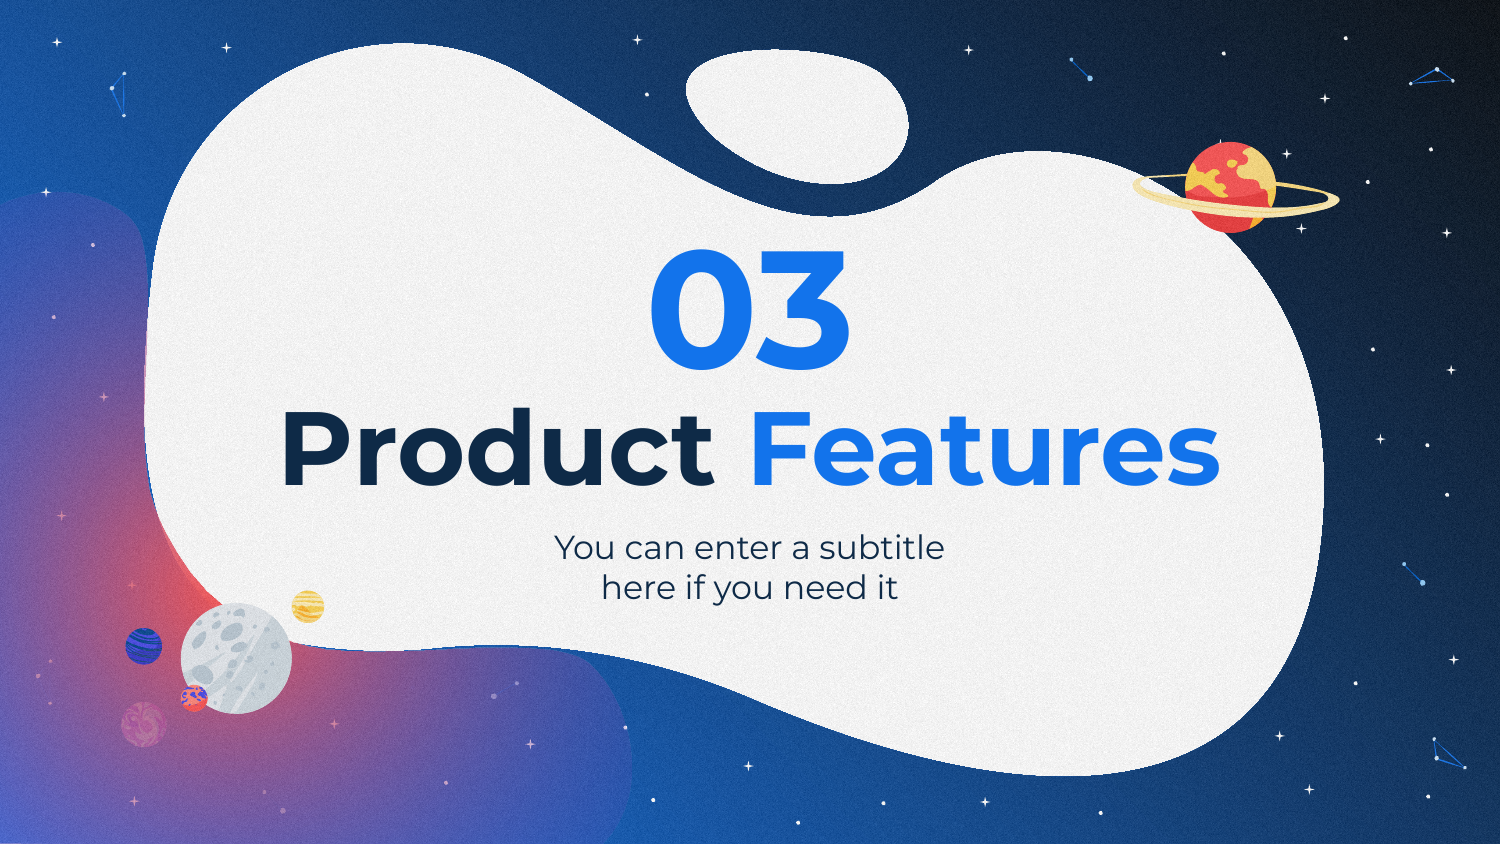

# 03
Product Features
You can enter a subtitle here if you need it